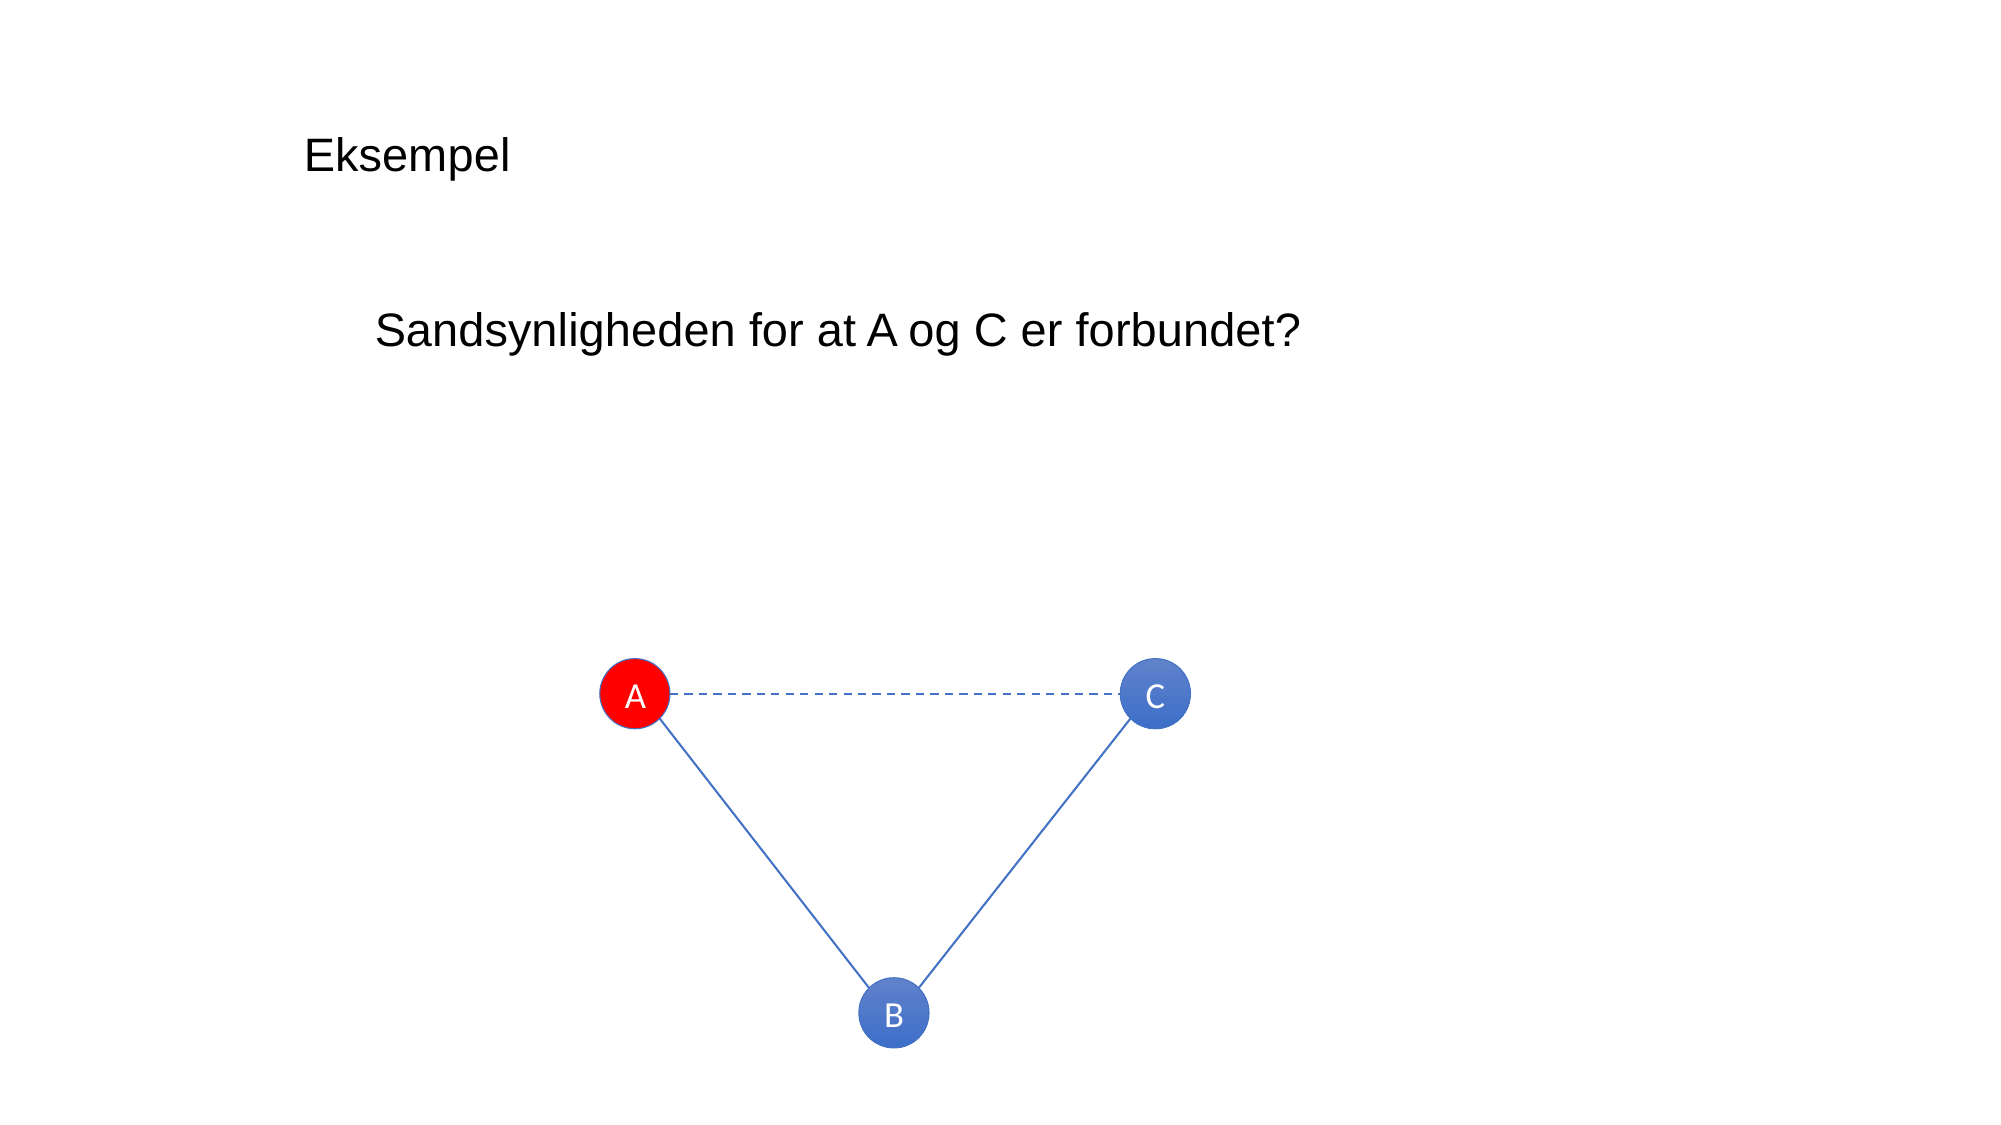

# Eksempel
Sandsynligheden for at A og C er forbundet?
A
C
B